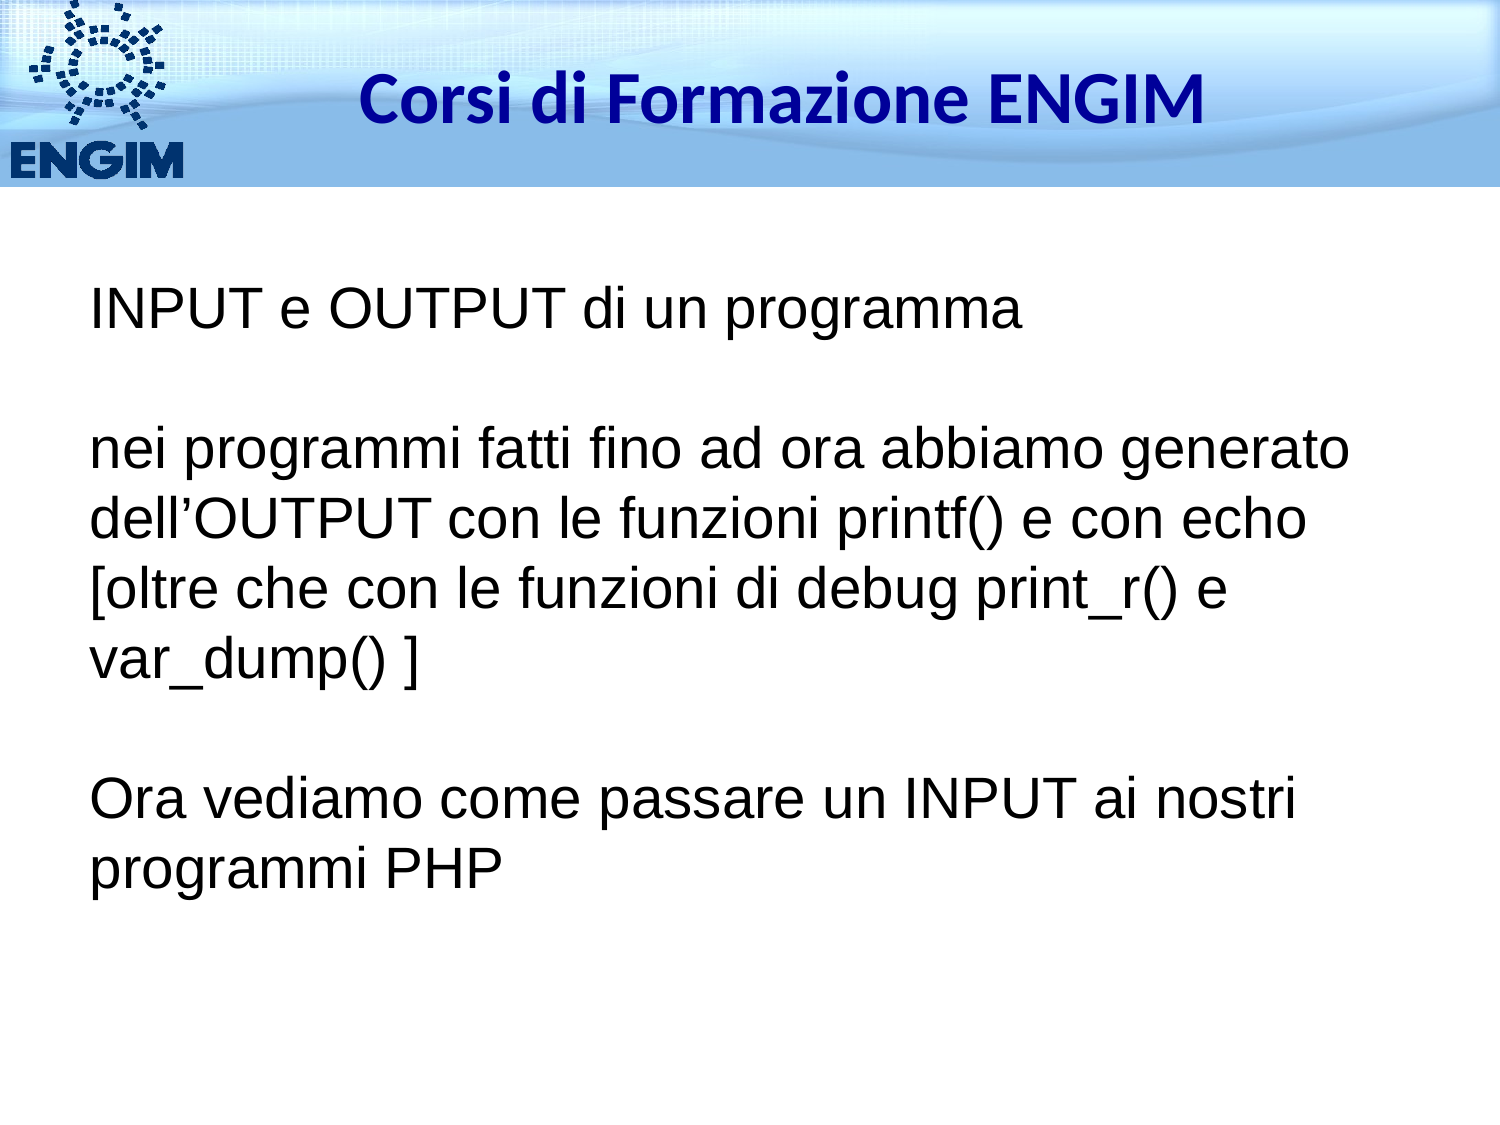

Corsi di Formazione ENGIM
INPUT e OUTPUT di un programma

nei programmi fatti fino ad ora abbiamo generato dell’OUTPUT con le funzioni printf() e con echo
[oltre che con le funzioni di debug print_r() e var_dump() ]

Ora vediamo come passare un INPUT ai nostri programmi PHP